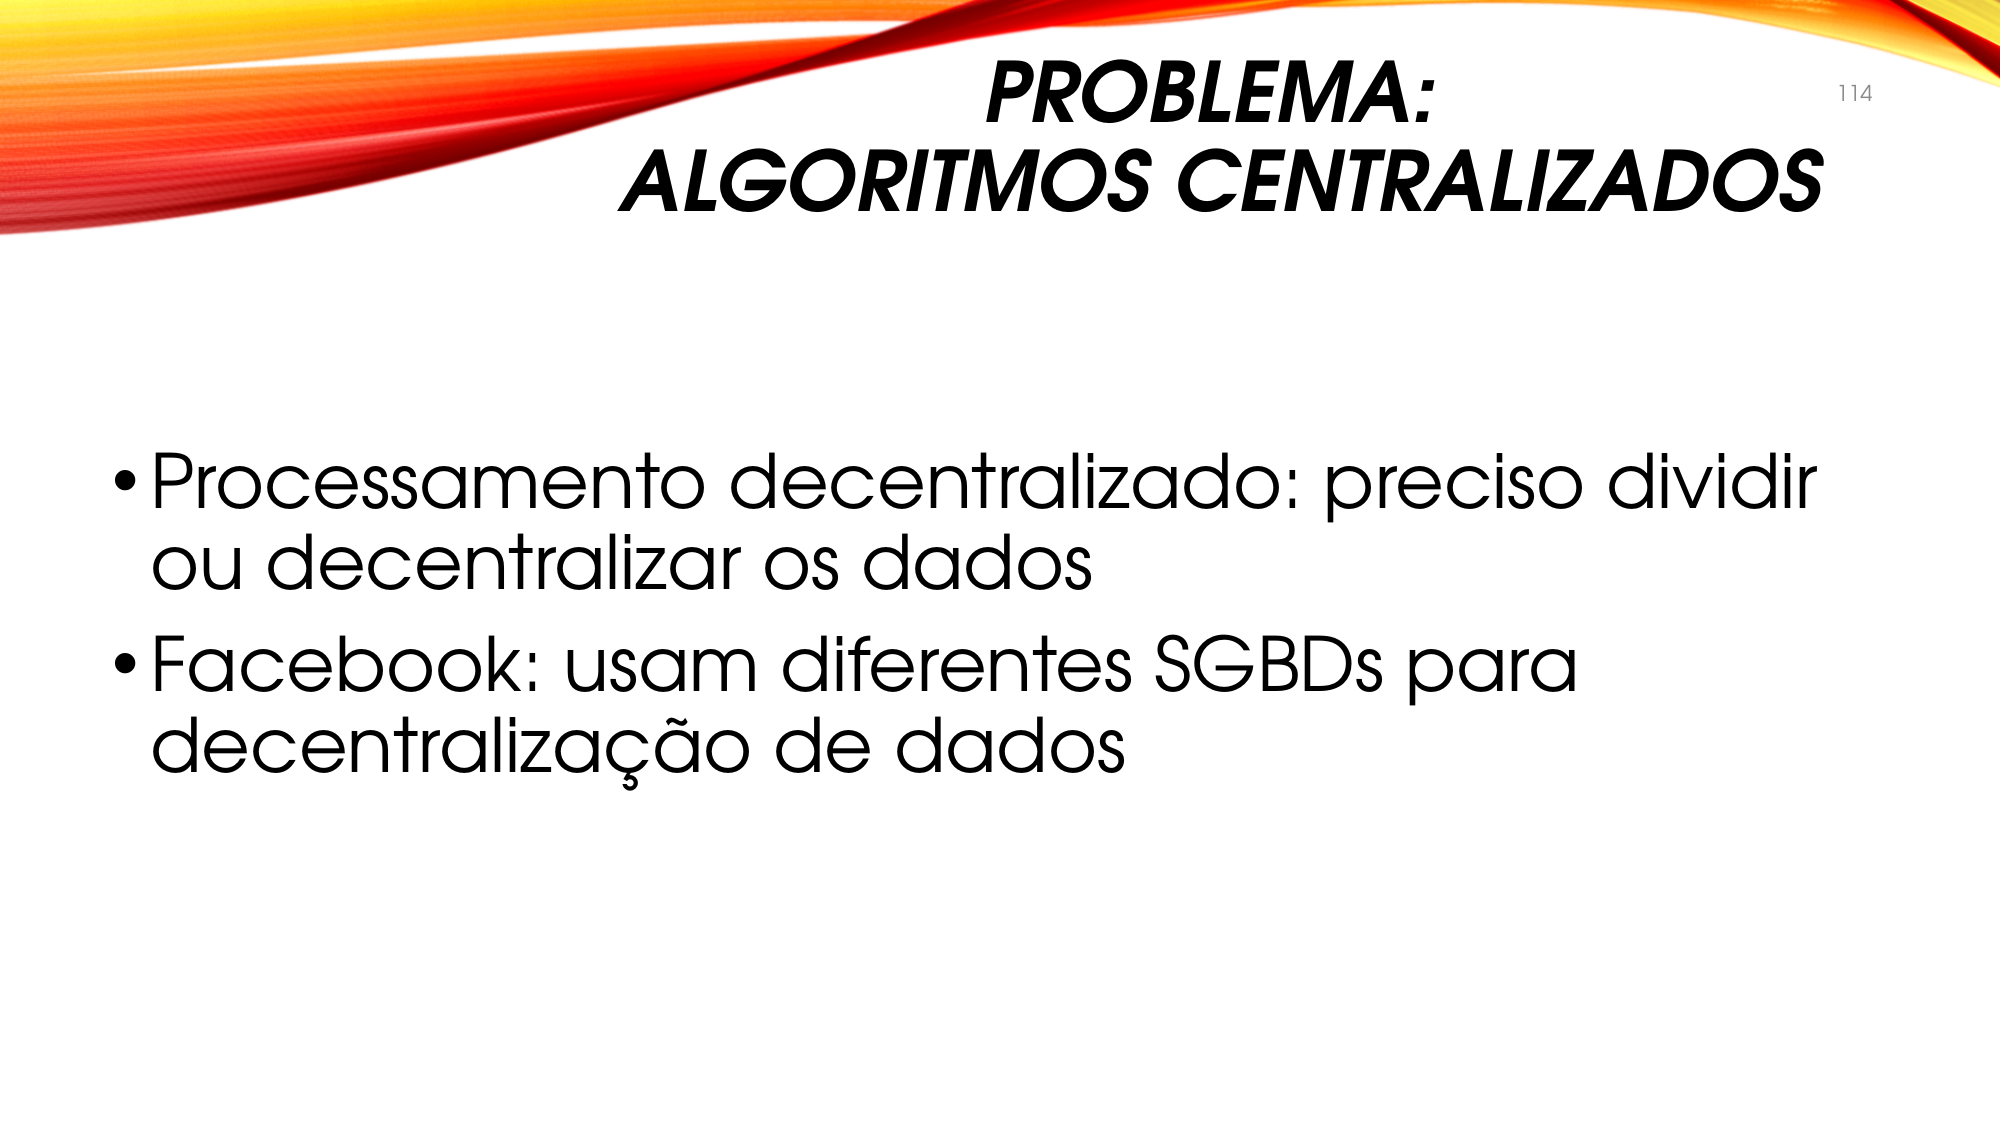

# Problema: algoritmos centralizados
114
Processamento decentralizado: preciso dividir ou decentralizar os dados
Facebook: usam diferentes SGBDs para decentralização de dados